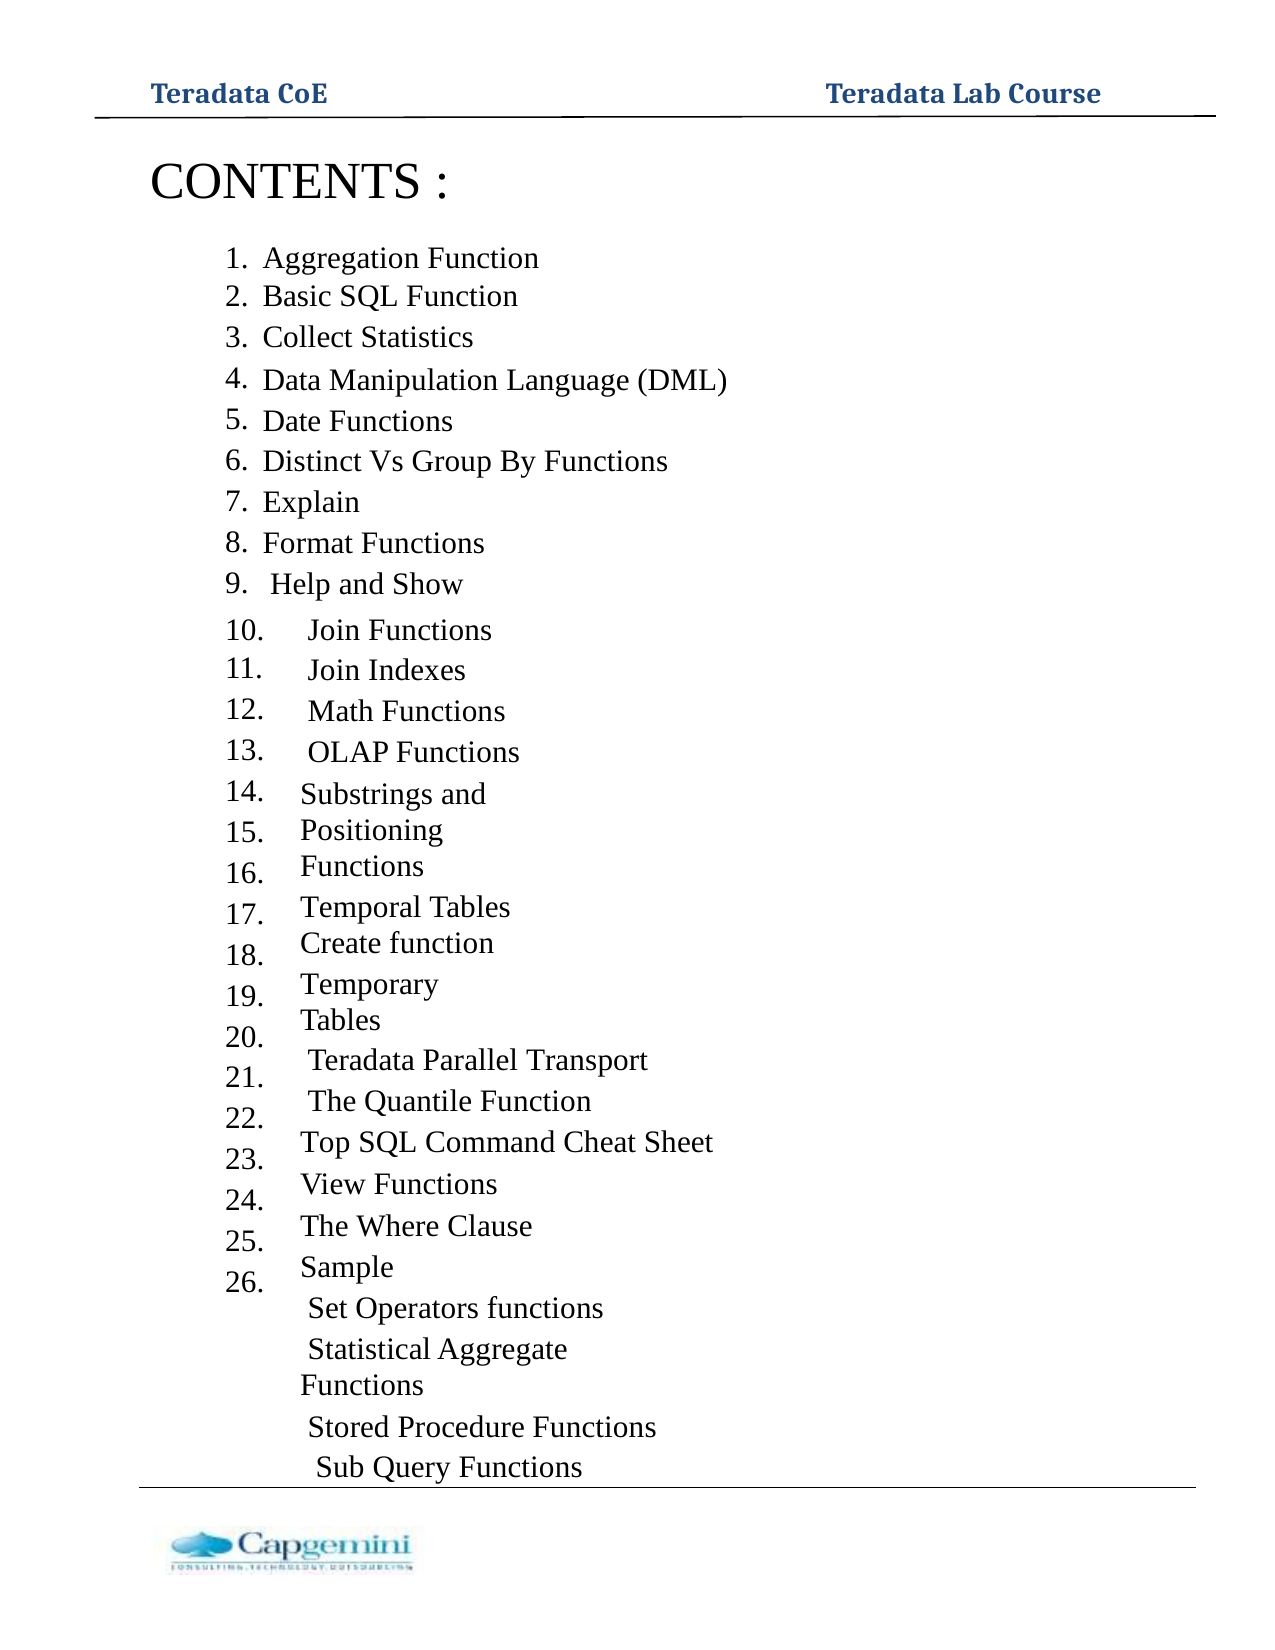

Teradata CoE
Teradata Lab Course

CONTENTS :
1.
2.
3.
4.
5.
6.
7.
8.
9.
Aggregation Function
Basic SQL Function
Collect Statistics
Data Manipulation Language (DML)
Date Functions
Distinct Vs Group By Functions
Explain
Format Functions
Help and Show
10.
11.
12.
13.
14.
15.
16.
17.
18.
19.
20.
21.
22.
23.
24.
25.
26.
Join Functions
Join Indexes
Math Functions
OLAP Functions
Substrings and Positioning Functions
Temporal Tables Create function
Temporary Tables
Teradata Parallel Transport
The Quantile Function
Top SQL Command Cheat Sheet
View Functions
The Where Clause
Sample
Set Operators functions
Statistical Aggregate Functions
Stored Procedure Functions
Sub Query Functions